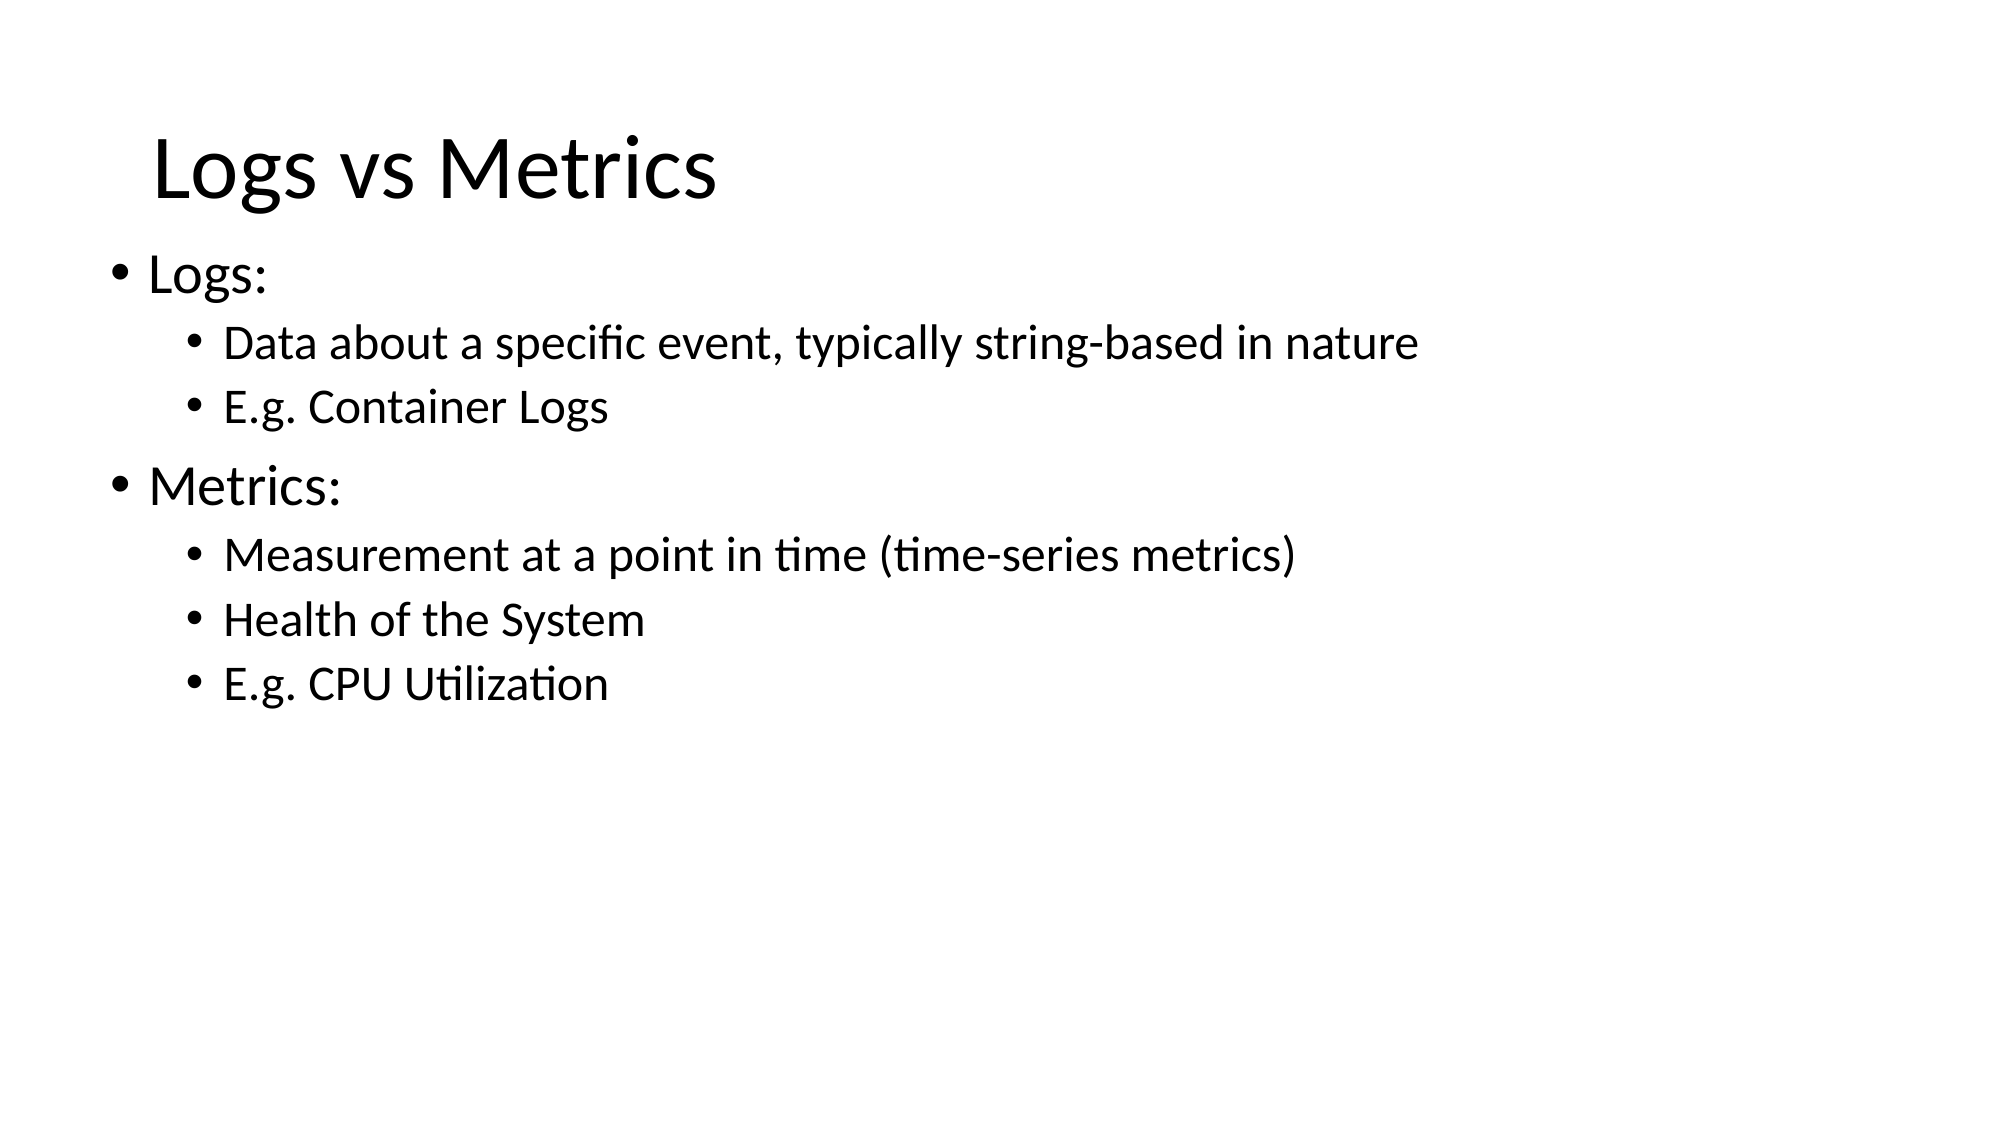

# Logs vs Metrics
Logs:
Data about a specific event, typically string-based in nature
E.g. Container Logs
Metrics:
Measurement at a point in time (time-series metrics)
Health of the System
E.g. CPU Utilization